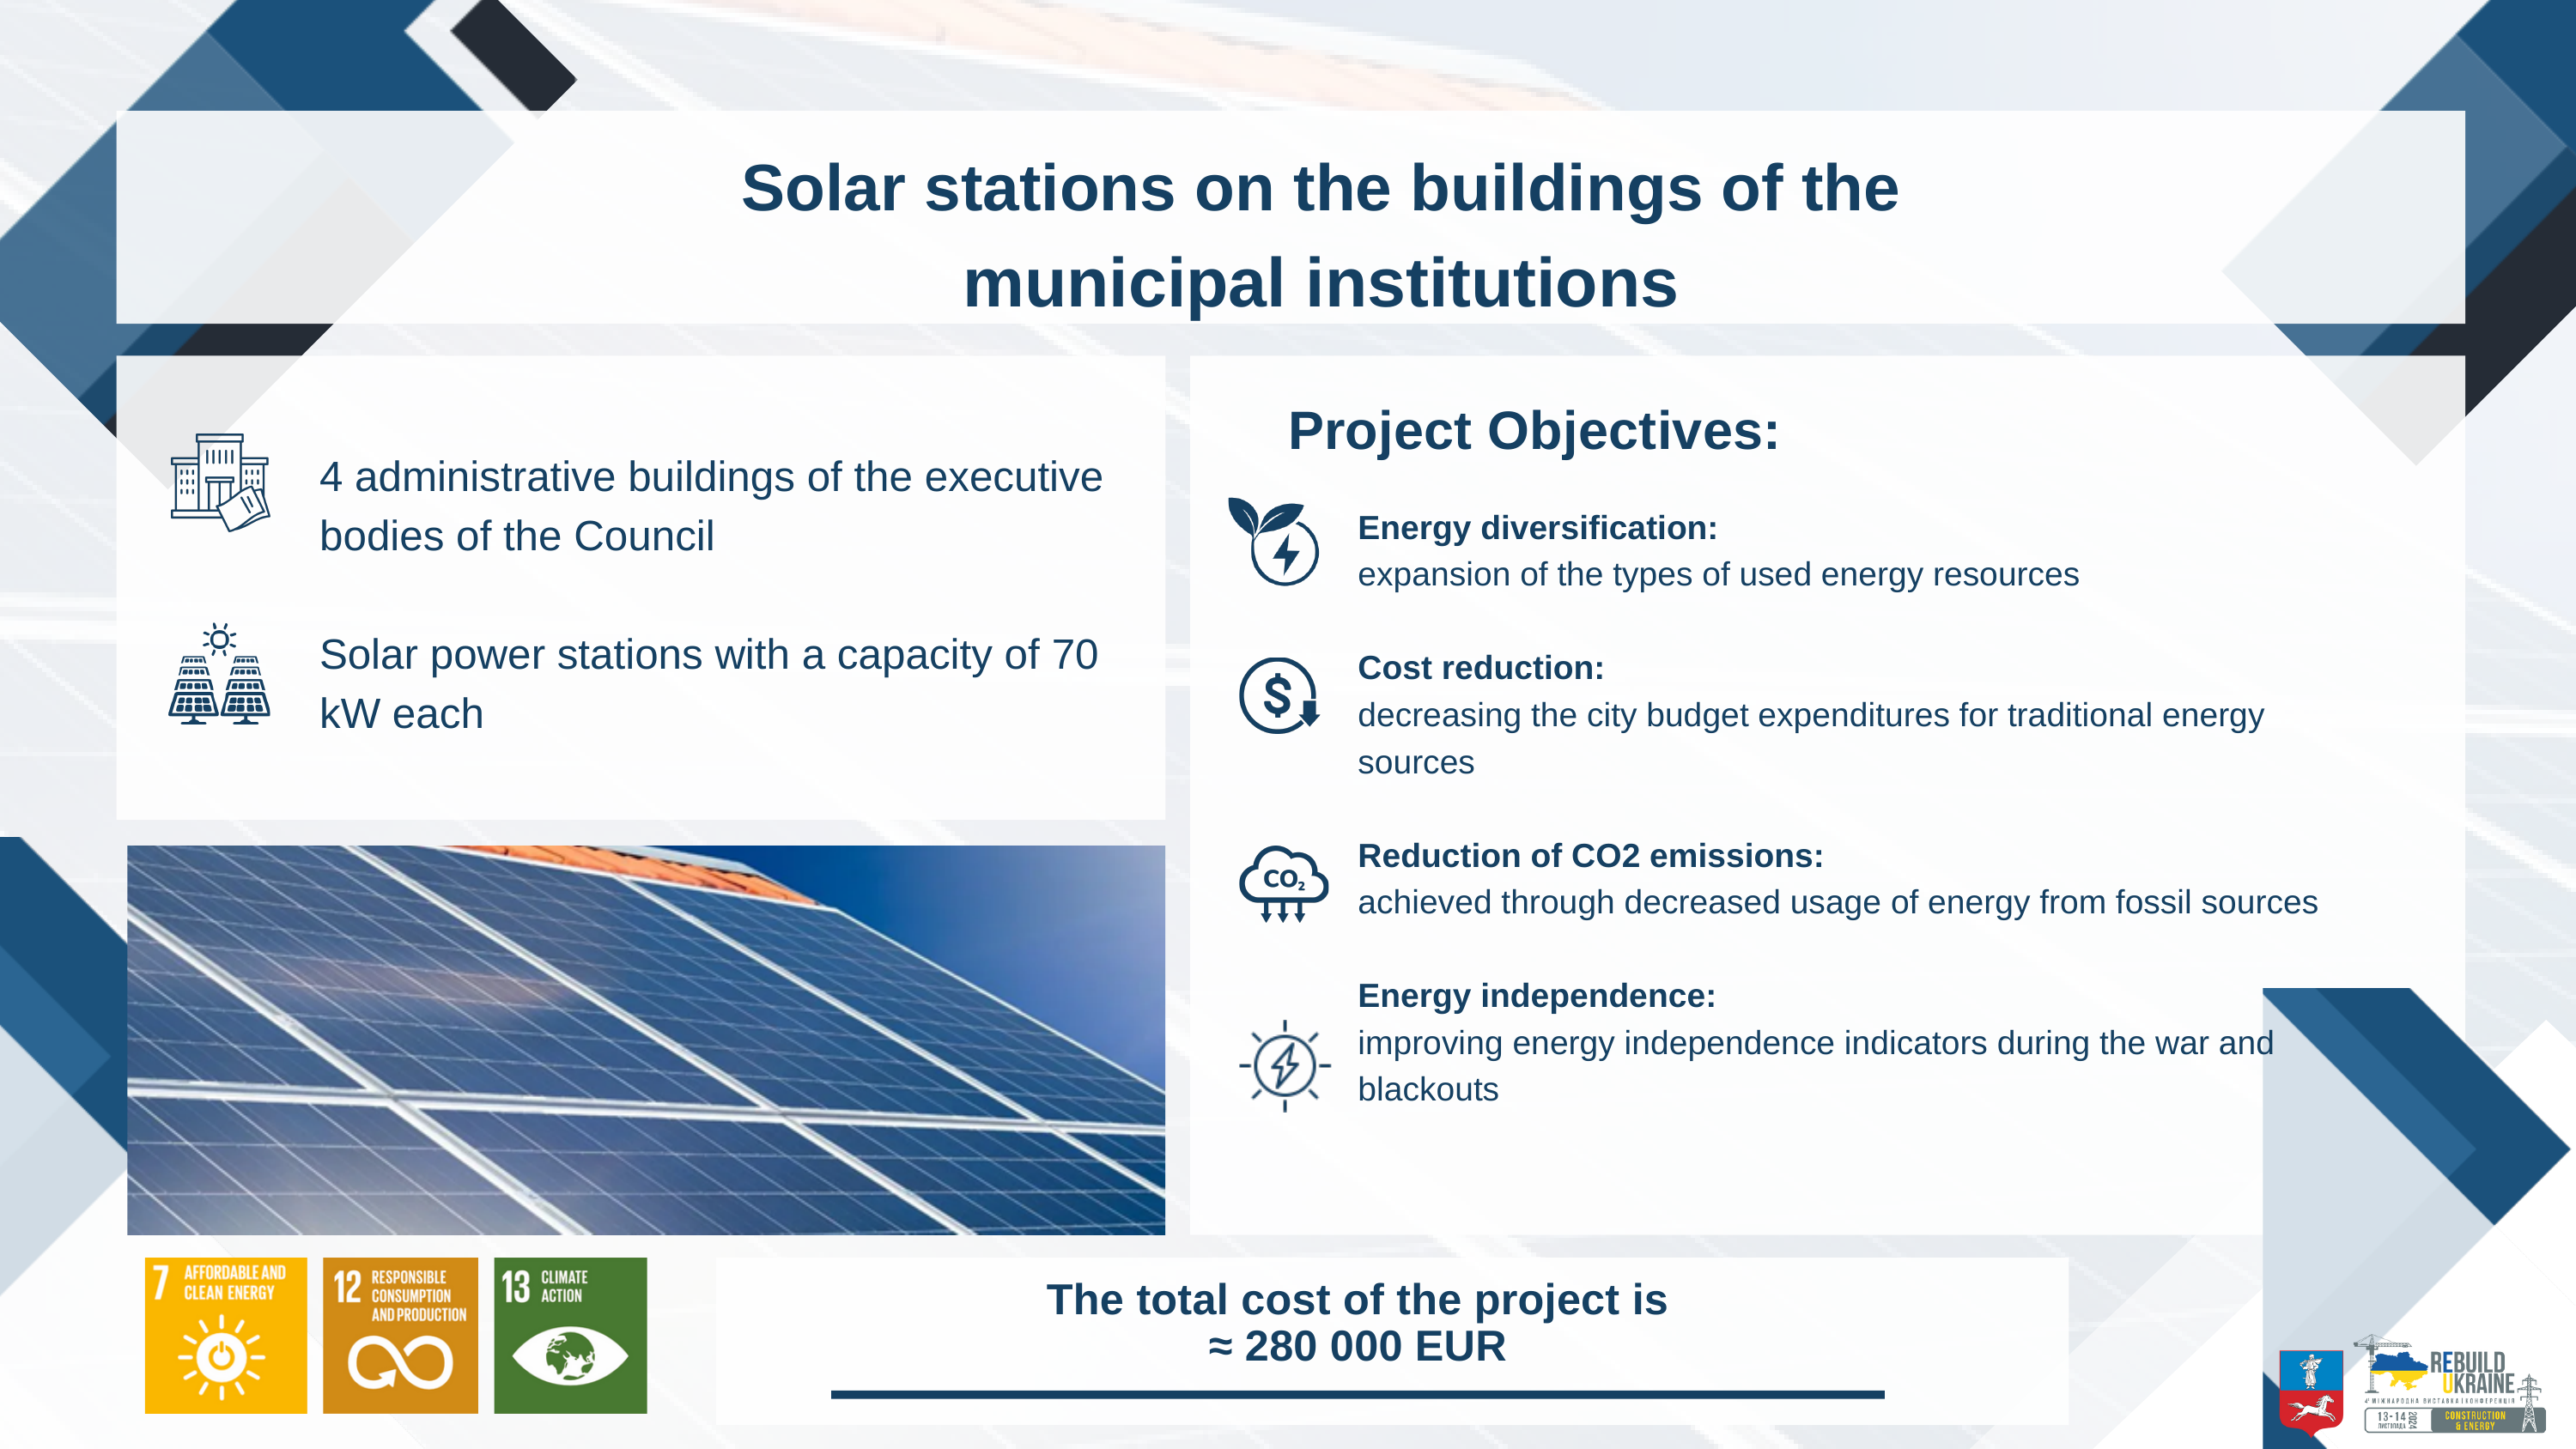

Solar stations on the buildings of the
municipal institutions

Project Objectives:

4 administrative buildings of the executive bodies of the Council

Solar power stations with a capacity of 70 kW each

Energy diversification:
expansion of the types of used energy resources

Cost reduction:
decreasing the city budget expenditures for traditional energy sources

Reduction of CO2 emissions:
achieved through decreased usage of energy from fossil sources

Energy independence:
improving energy independence indicators during the war and blackouts

The total cost of the project is
≈ 280 000 EUR